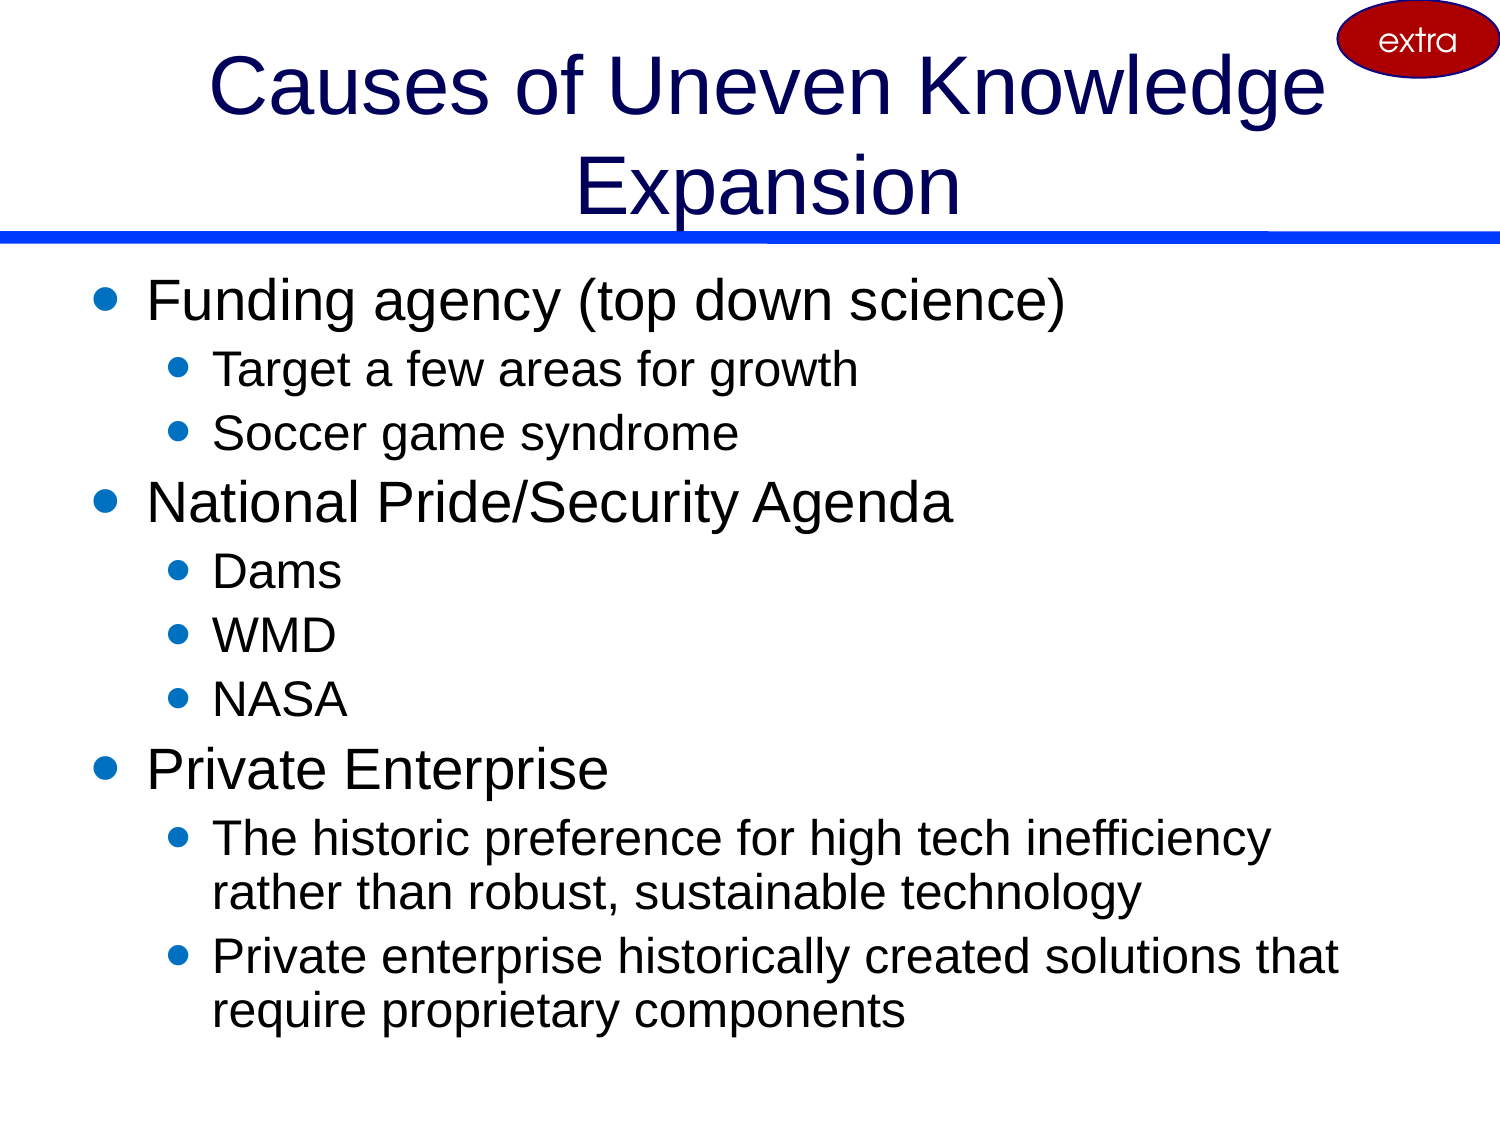

extra
# Causes of Uneven Knowledge Expansion
Funding agency (top down science)
Target a few areas for growth
Soccer game syndrome
National Pride/Security Agenda
Dams
WMD
NASA
Private Enterprise
The historic preference for high tech inefficiency rather than robust, sustainable technology
Private enterprise historically created solutions that require proprietary components